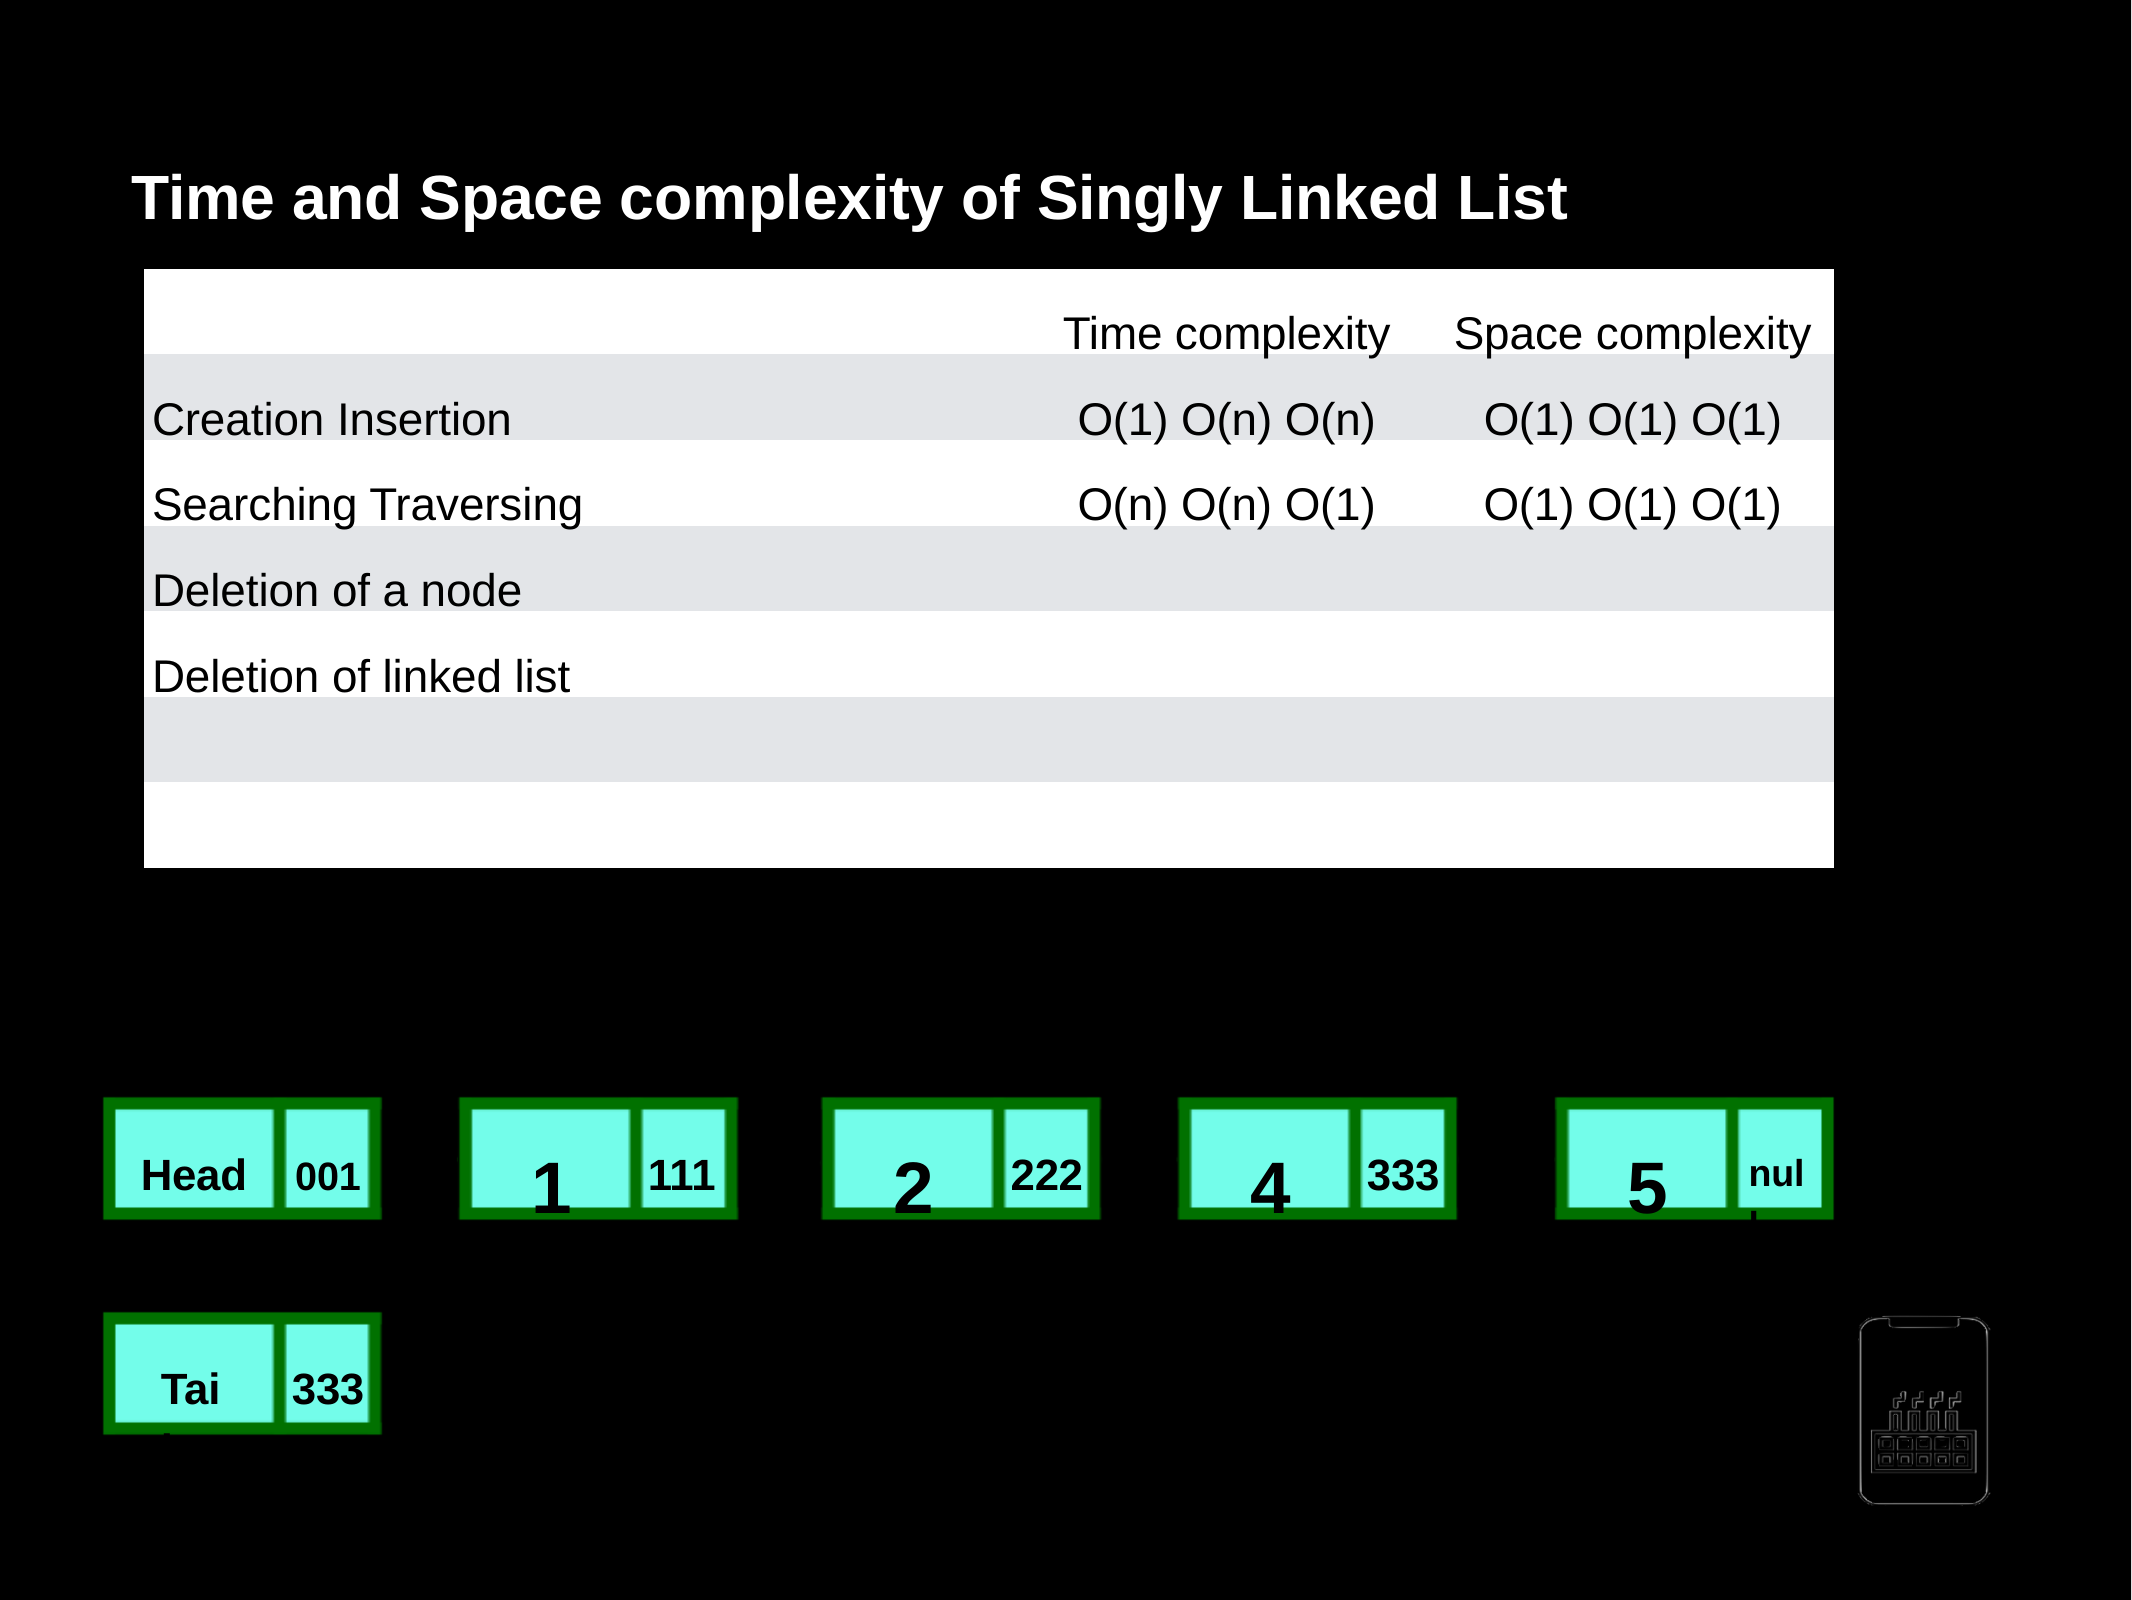

Time and Space complexity of Singly Linked List

Time complexity O(1) O(n) O(n) O(n) O(n) O(1)
Space complexity O(1) O(1) O(1) O(1) O(1) O(1)
Creation Insertion Searching Traversing Deletion of a node Deletion of linked list

1
2
4
5
333
Head
111
222
333
null
001
001
111
222

Tail
333
AppMillers
www.appmillers.com